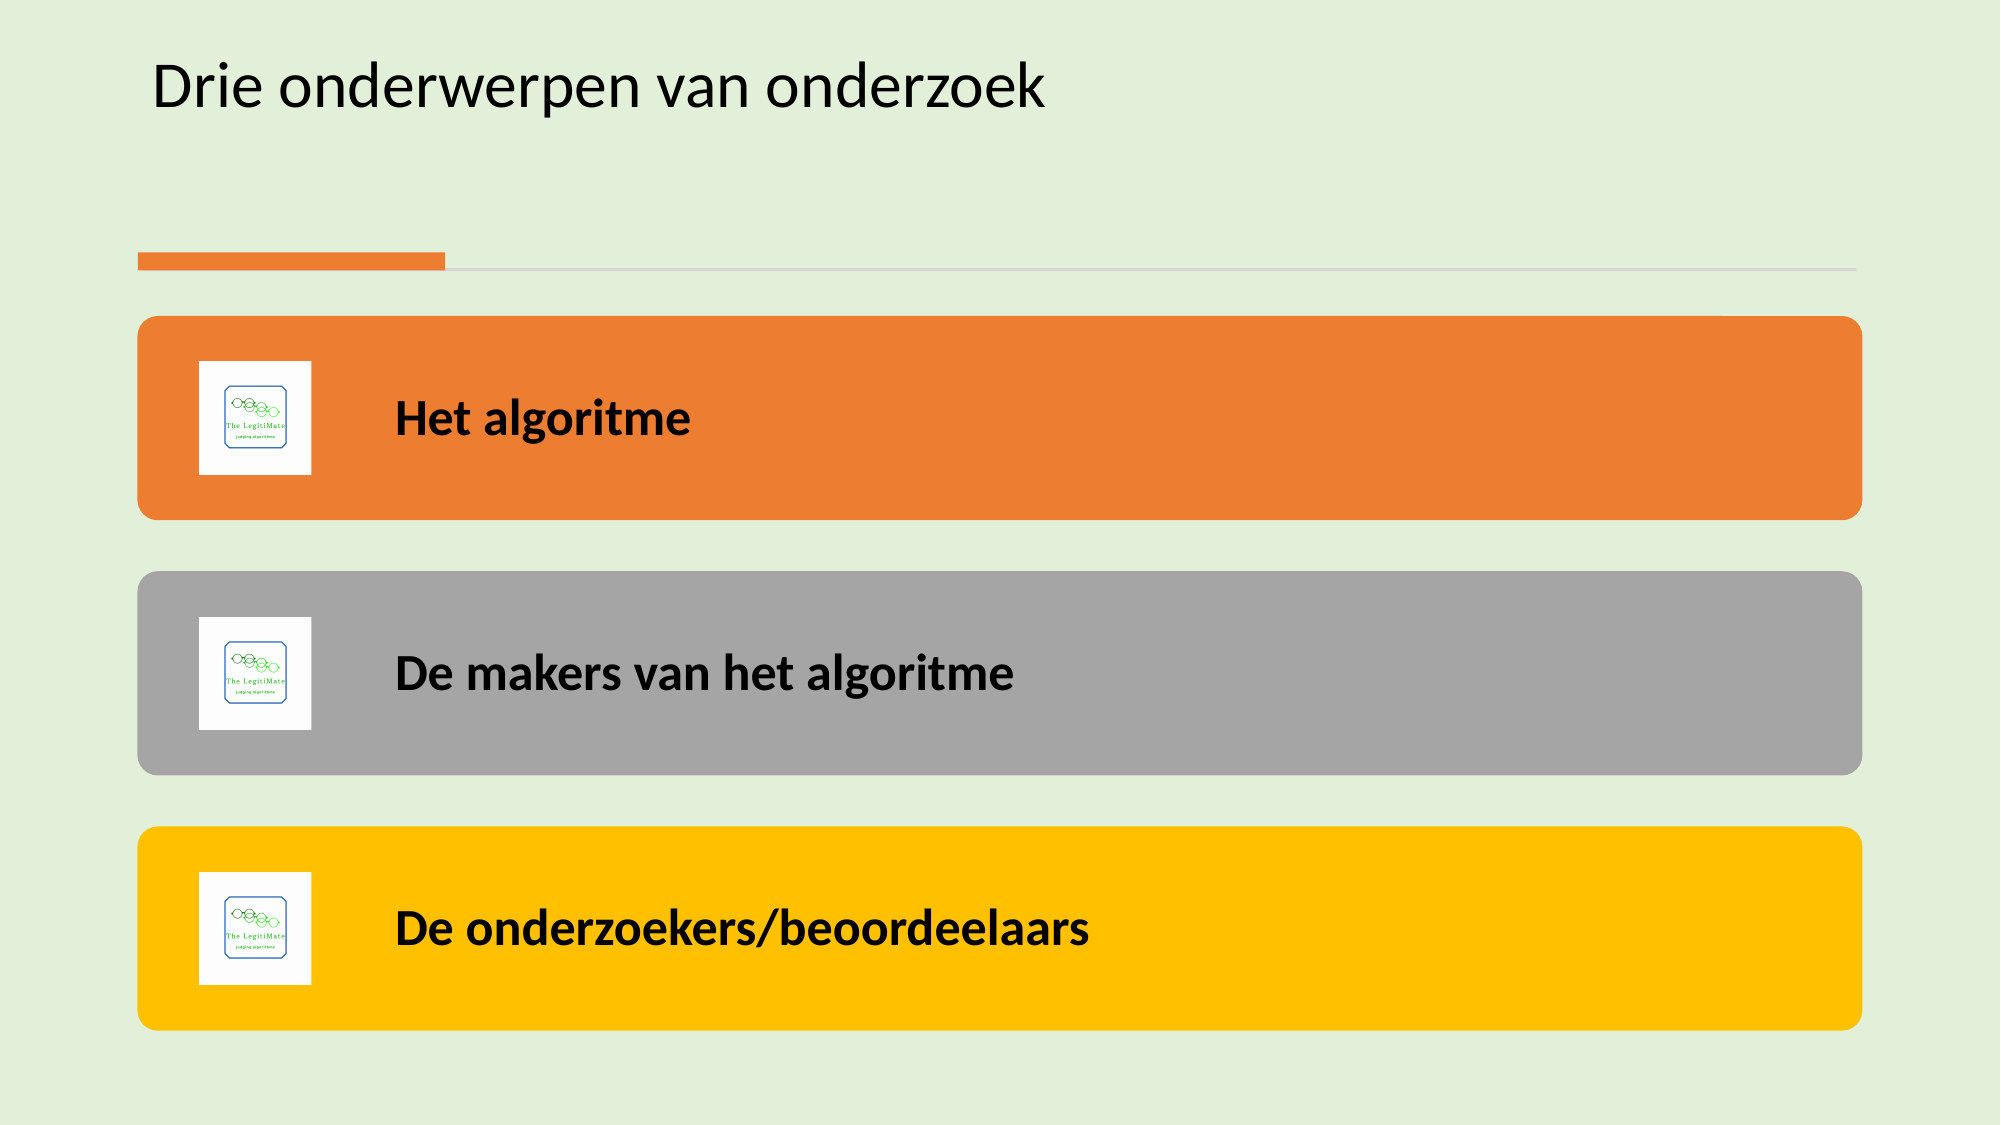

# Drie onderwerpen van onderzoek

Het algoritme
De makers van het algoritme
De onderzoekers/beoordeelaars